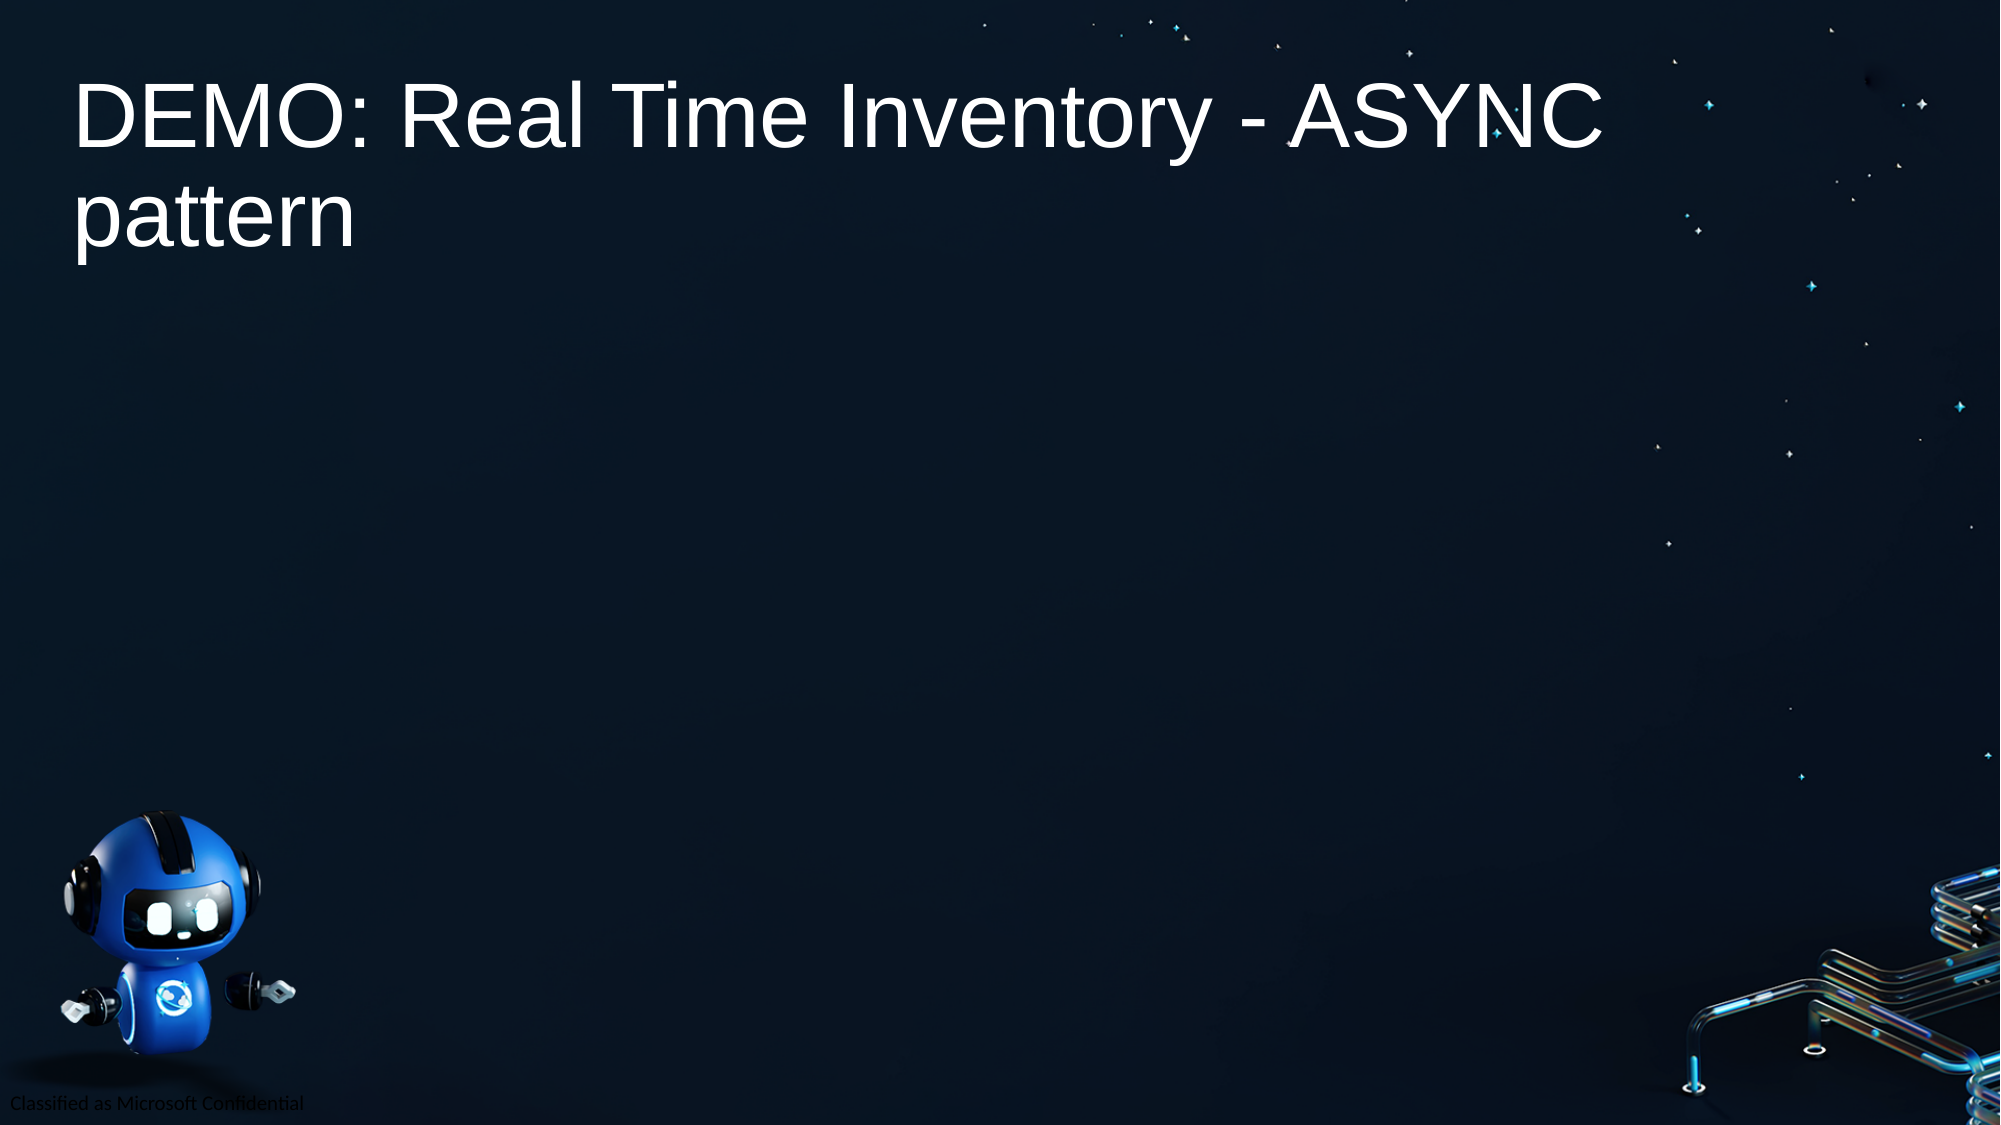

# DEMO: Real Time Inventory - ASYNC pattern